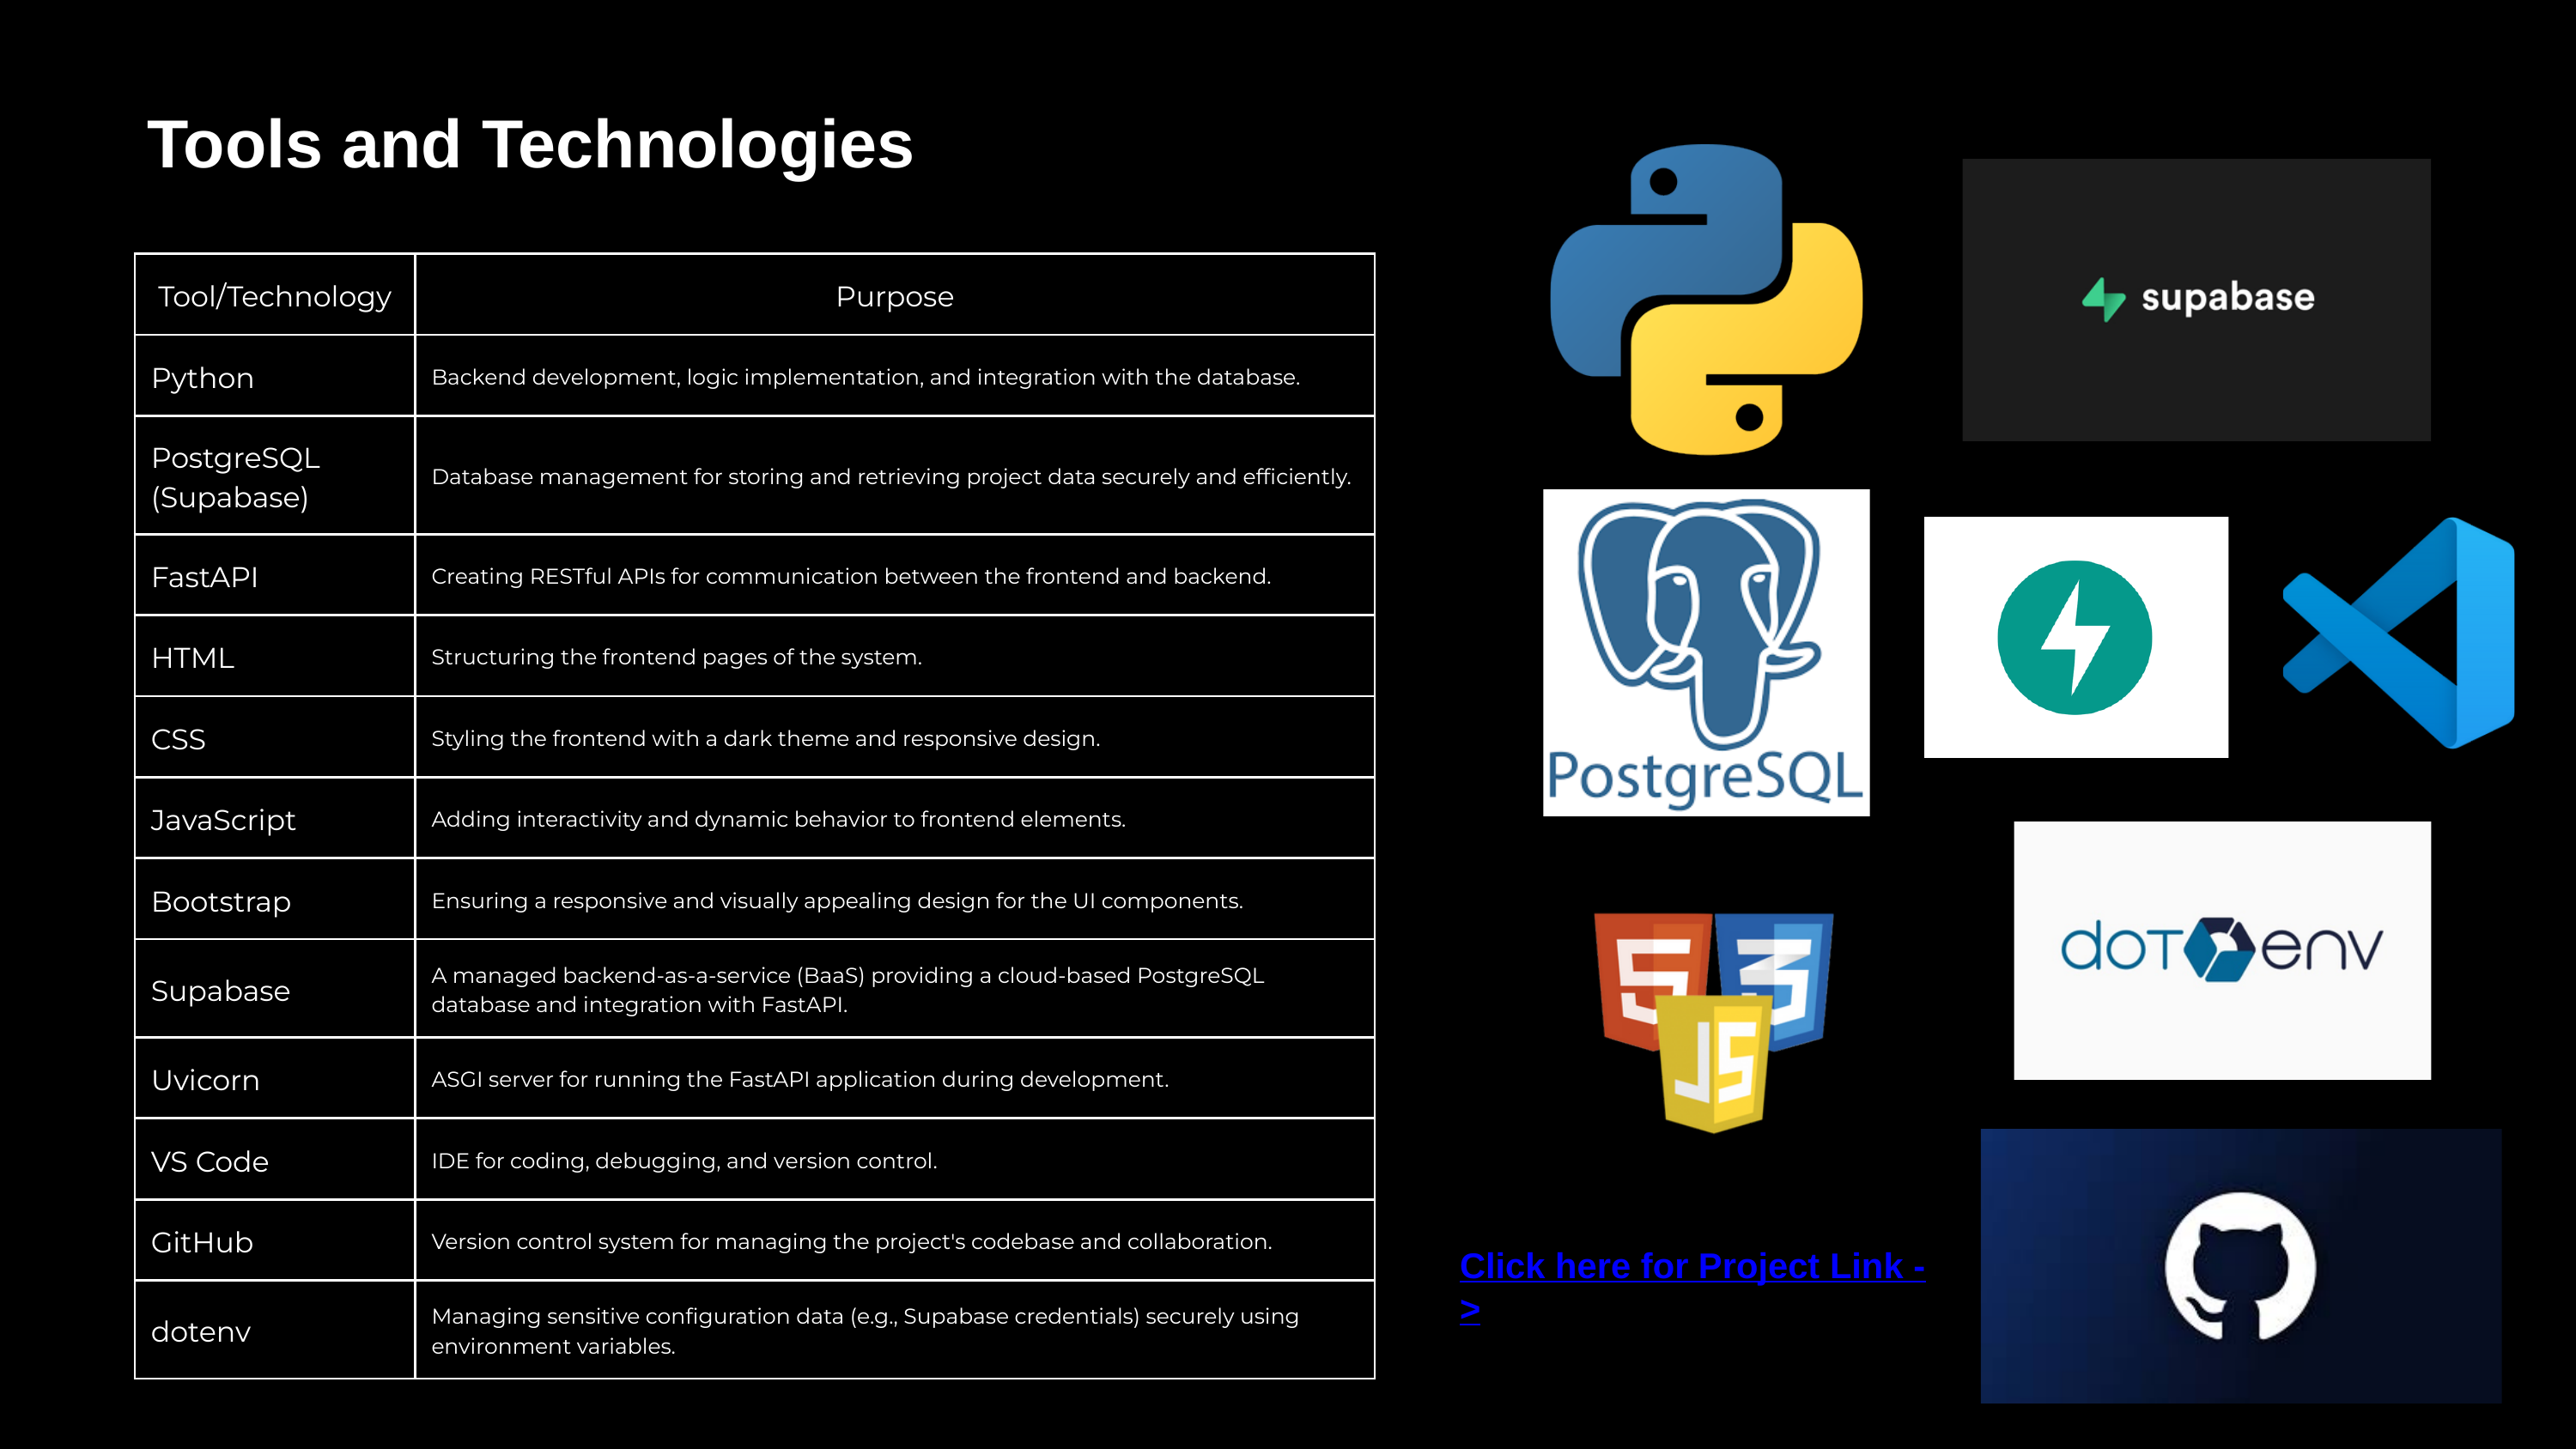

Tools and Technologies

| Tool/Technology | Purpose |
| --- | --- |
| Python | Backend development, logic implementation, and integration with the database. |
| PostgreSQL (Supabase) | Database management for storing and retrieving project data securely and efficiently. |
| FastAPI | Creating RESTful APIs for communication between the frontend and backend. |
| HTML | Structuring the frontend pages of the system. |
| CSS | Styling the frontend with a dark theme and responsive design. |
| JavaScript | Adding interactivity and dynamic behavior to frontend elements. |
| Bootstrap | Ensuring a responsive and visually appealing design for the UI components. |
| Supabase | A managed backend-as-a-service (BaaS) providing a cloud-based PostgreSQL database and integration with FastAPI. |
| Uvicorn | ASGI server for running the FastAPI application during development. |
| VS Code | IDE for coding, debugging, and version control. |
| GitHub | Version control system for managing the project's codebase and collaboration. |
| dotenv | Managing sensitive configuration data (e.g., Supabase credentials) securely using environment variables. |

Click here for Project Link ->